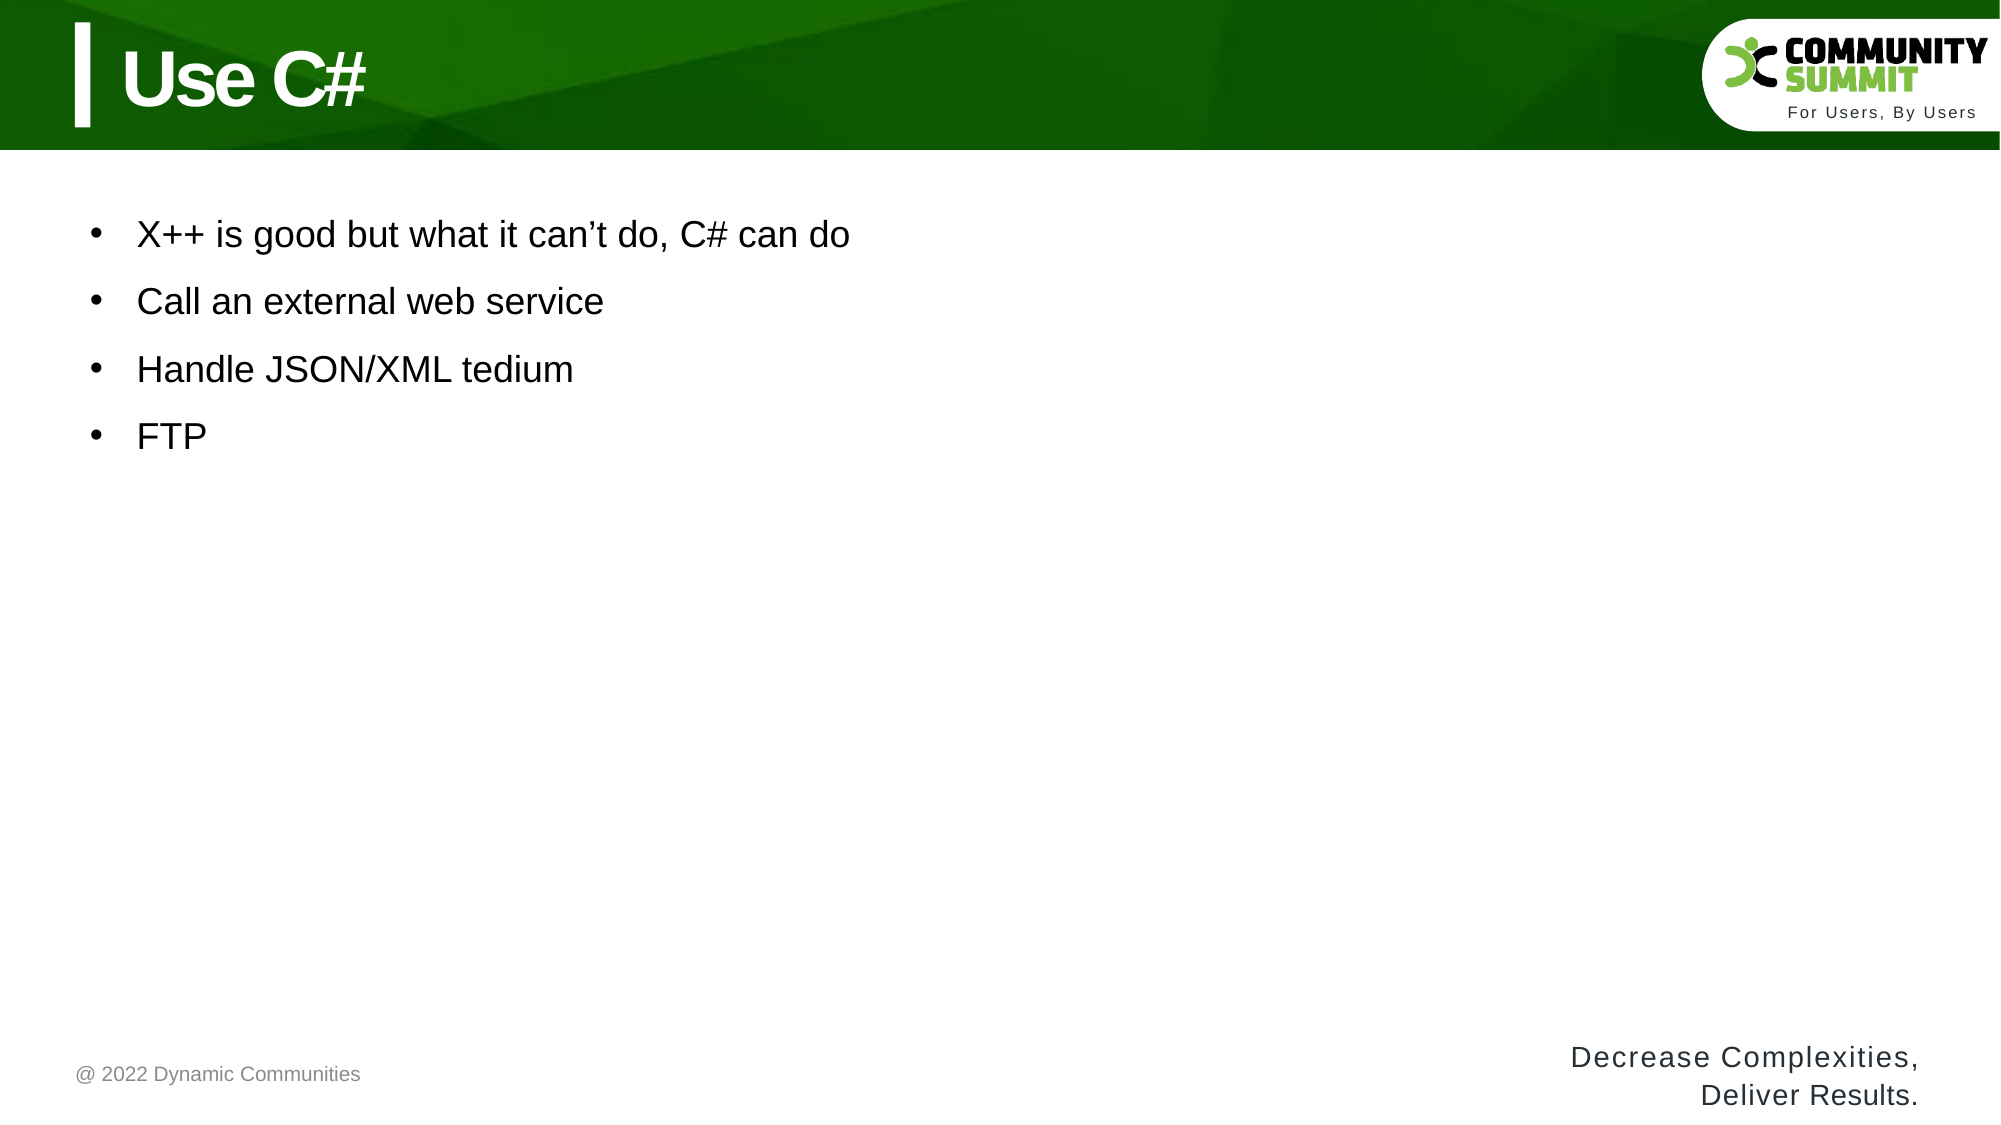

Use C#
X++ is good but what it can’t do, C# can do
Call an external web service
Handle JSON/XML tedium
FTP